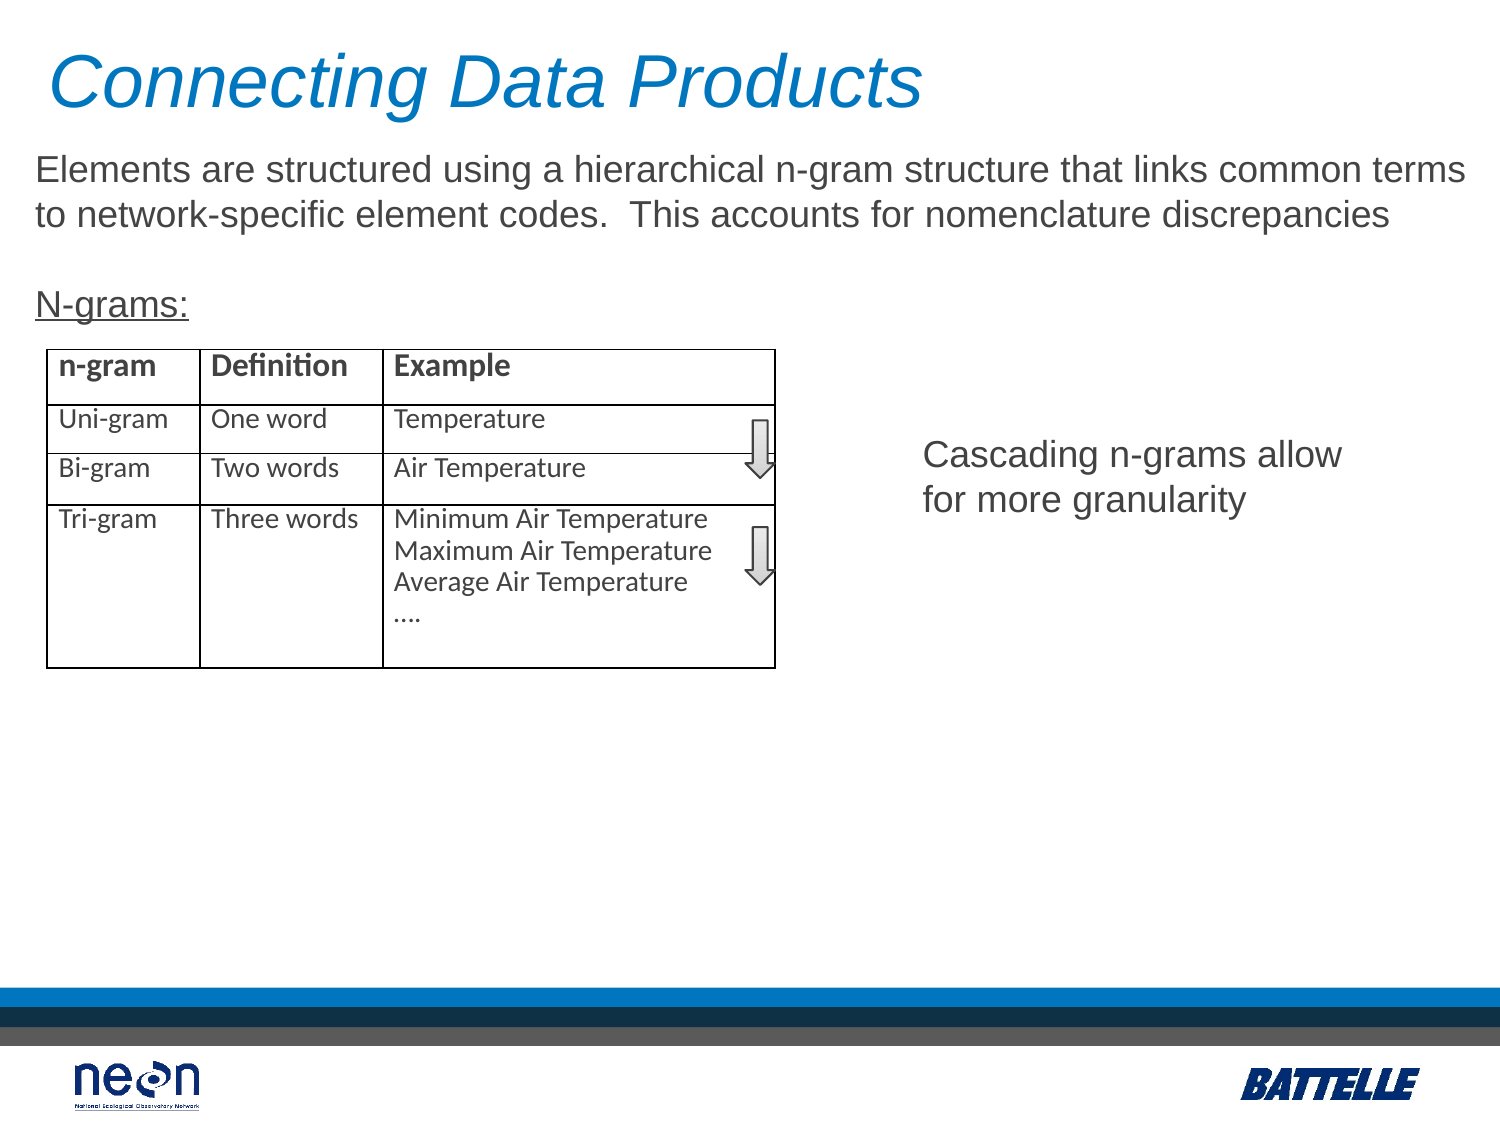

Connecting Data Products
Elements are structured using a hierarchical n-gram structure that links common terms to network-specific element codes.  This accounts for nomenclature discrepancies

N-grams:

| n-gram | Definition | Example |
| --- | --- | --- |
| Uni-gram | One word | Temperature |
| Bi-gram | Two words | Air Temperature |
| Tri-gram | Three words | Minimum Air Temperature Maximum Air Temperature Average Air Temperature …. |

Cascading n-grams allow for more granularity